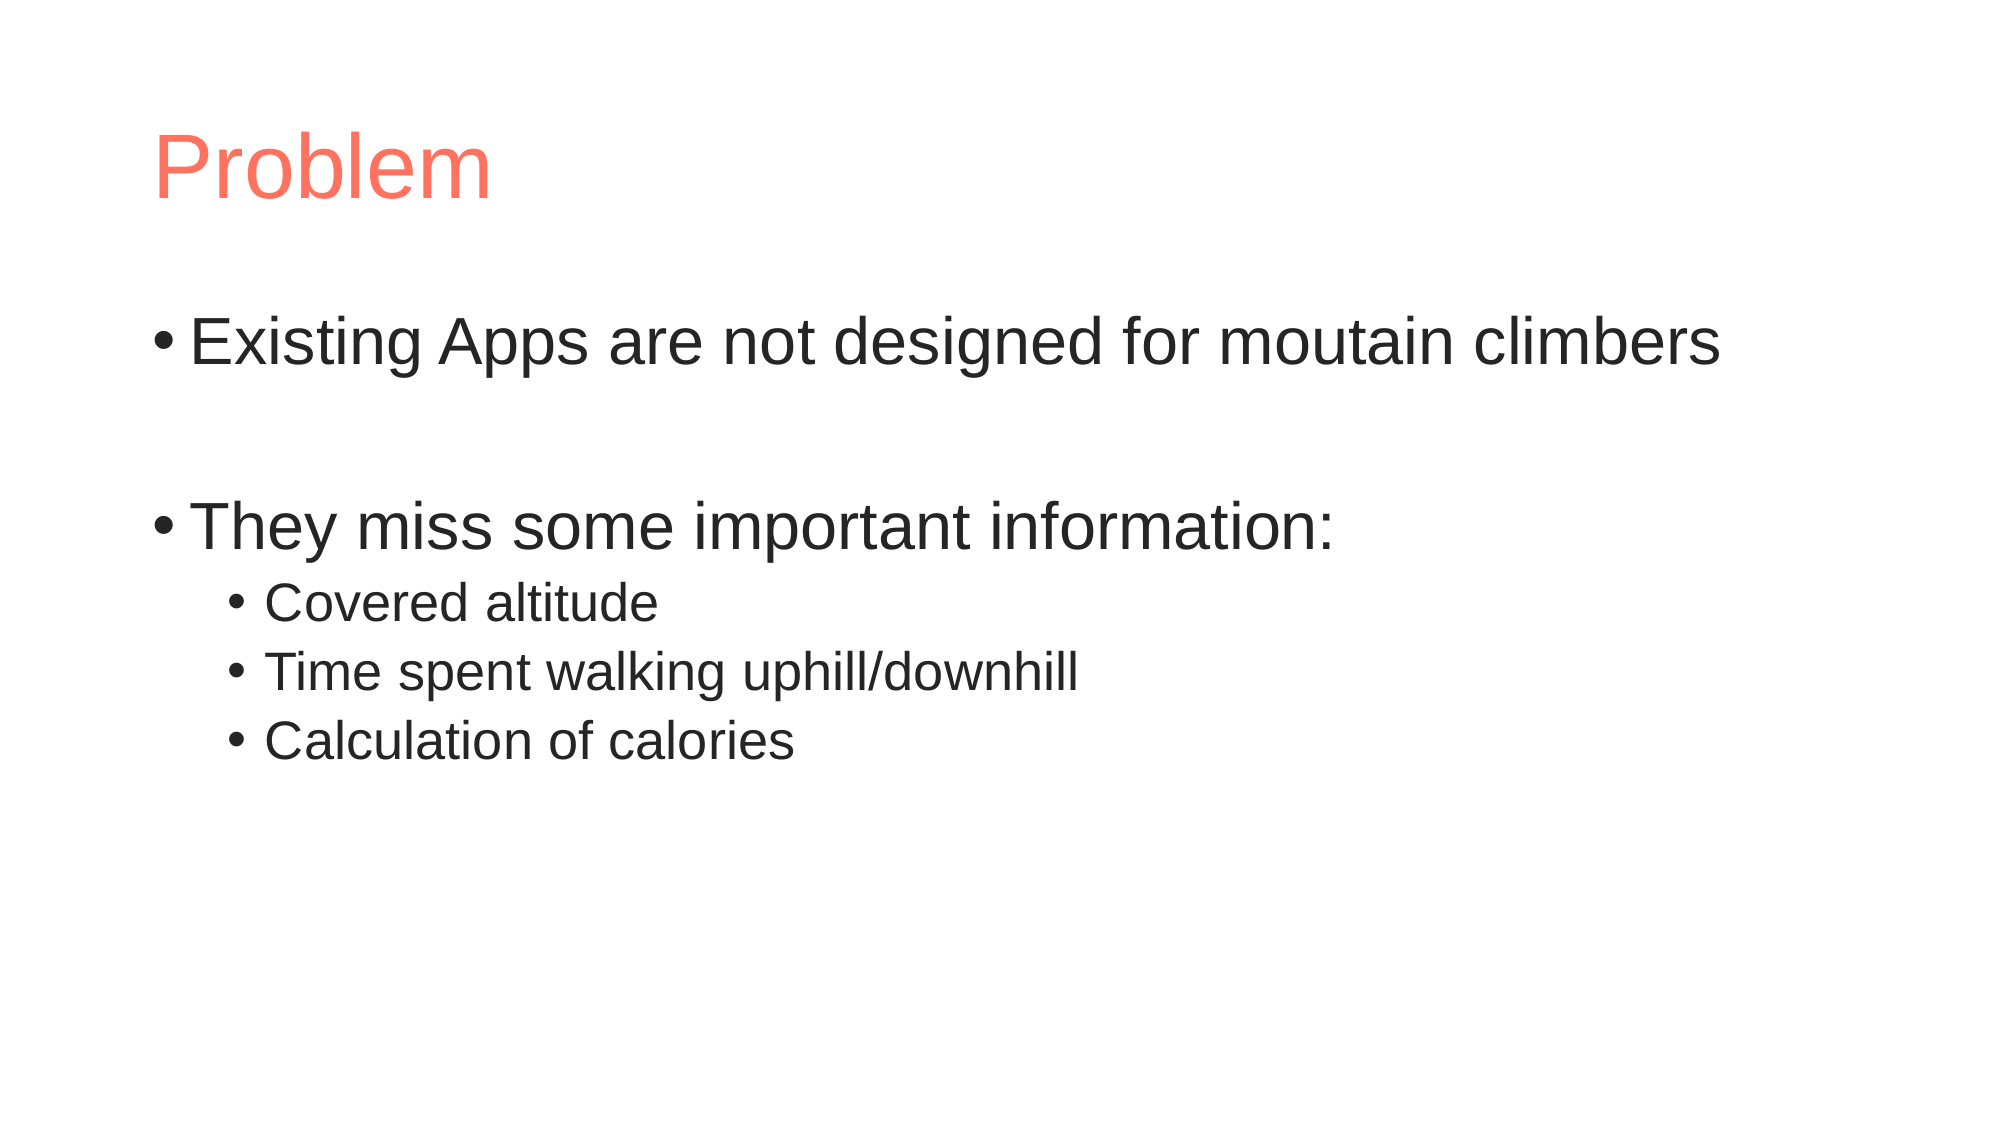

# Problem
Existing Apps are not designed for moutain climbers

They miss some important information:
Covered altitude
Time spent walking uphill/downhill
Calculation of calories